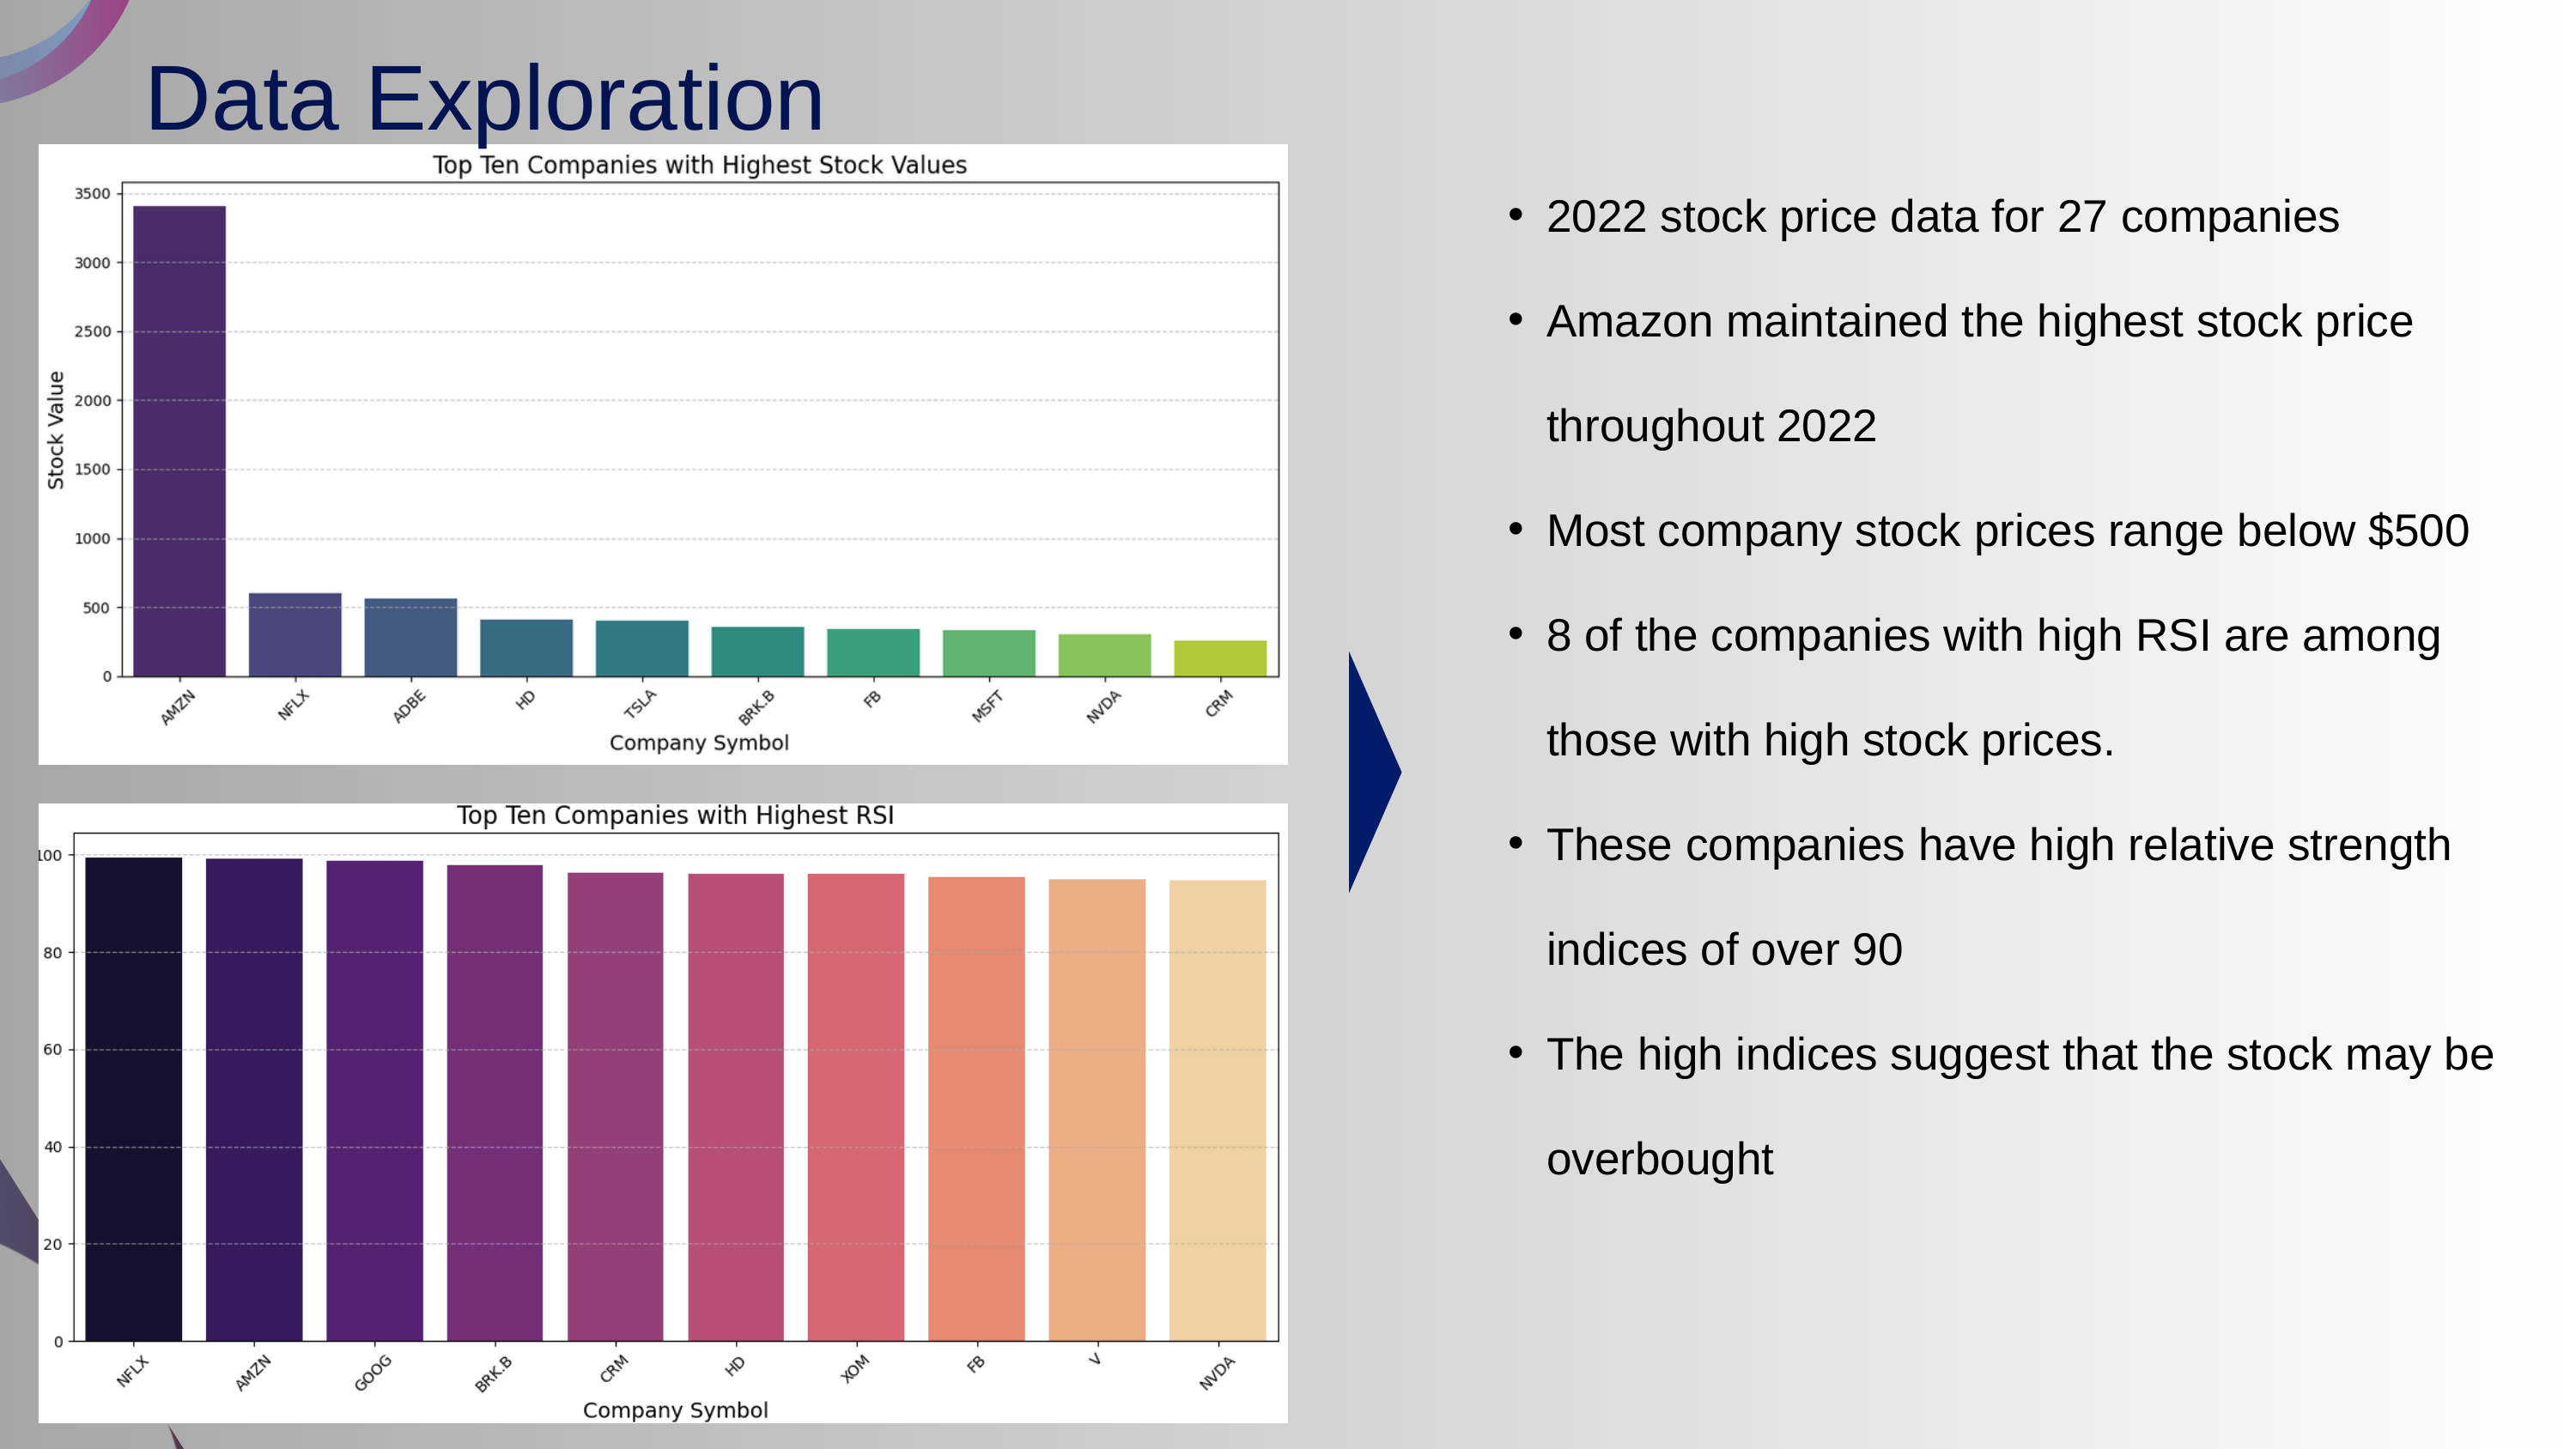

Data Exploration

2022 stock price data for 27 companies
Amazon maintained the highest stock price throughout 2022
Most company stock prices range below $500
8 of the companies with high RSI are among those with high stock prices.
These companies have high relative strength indices of over 90
The high indices suggest that the stock may be overbought